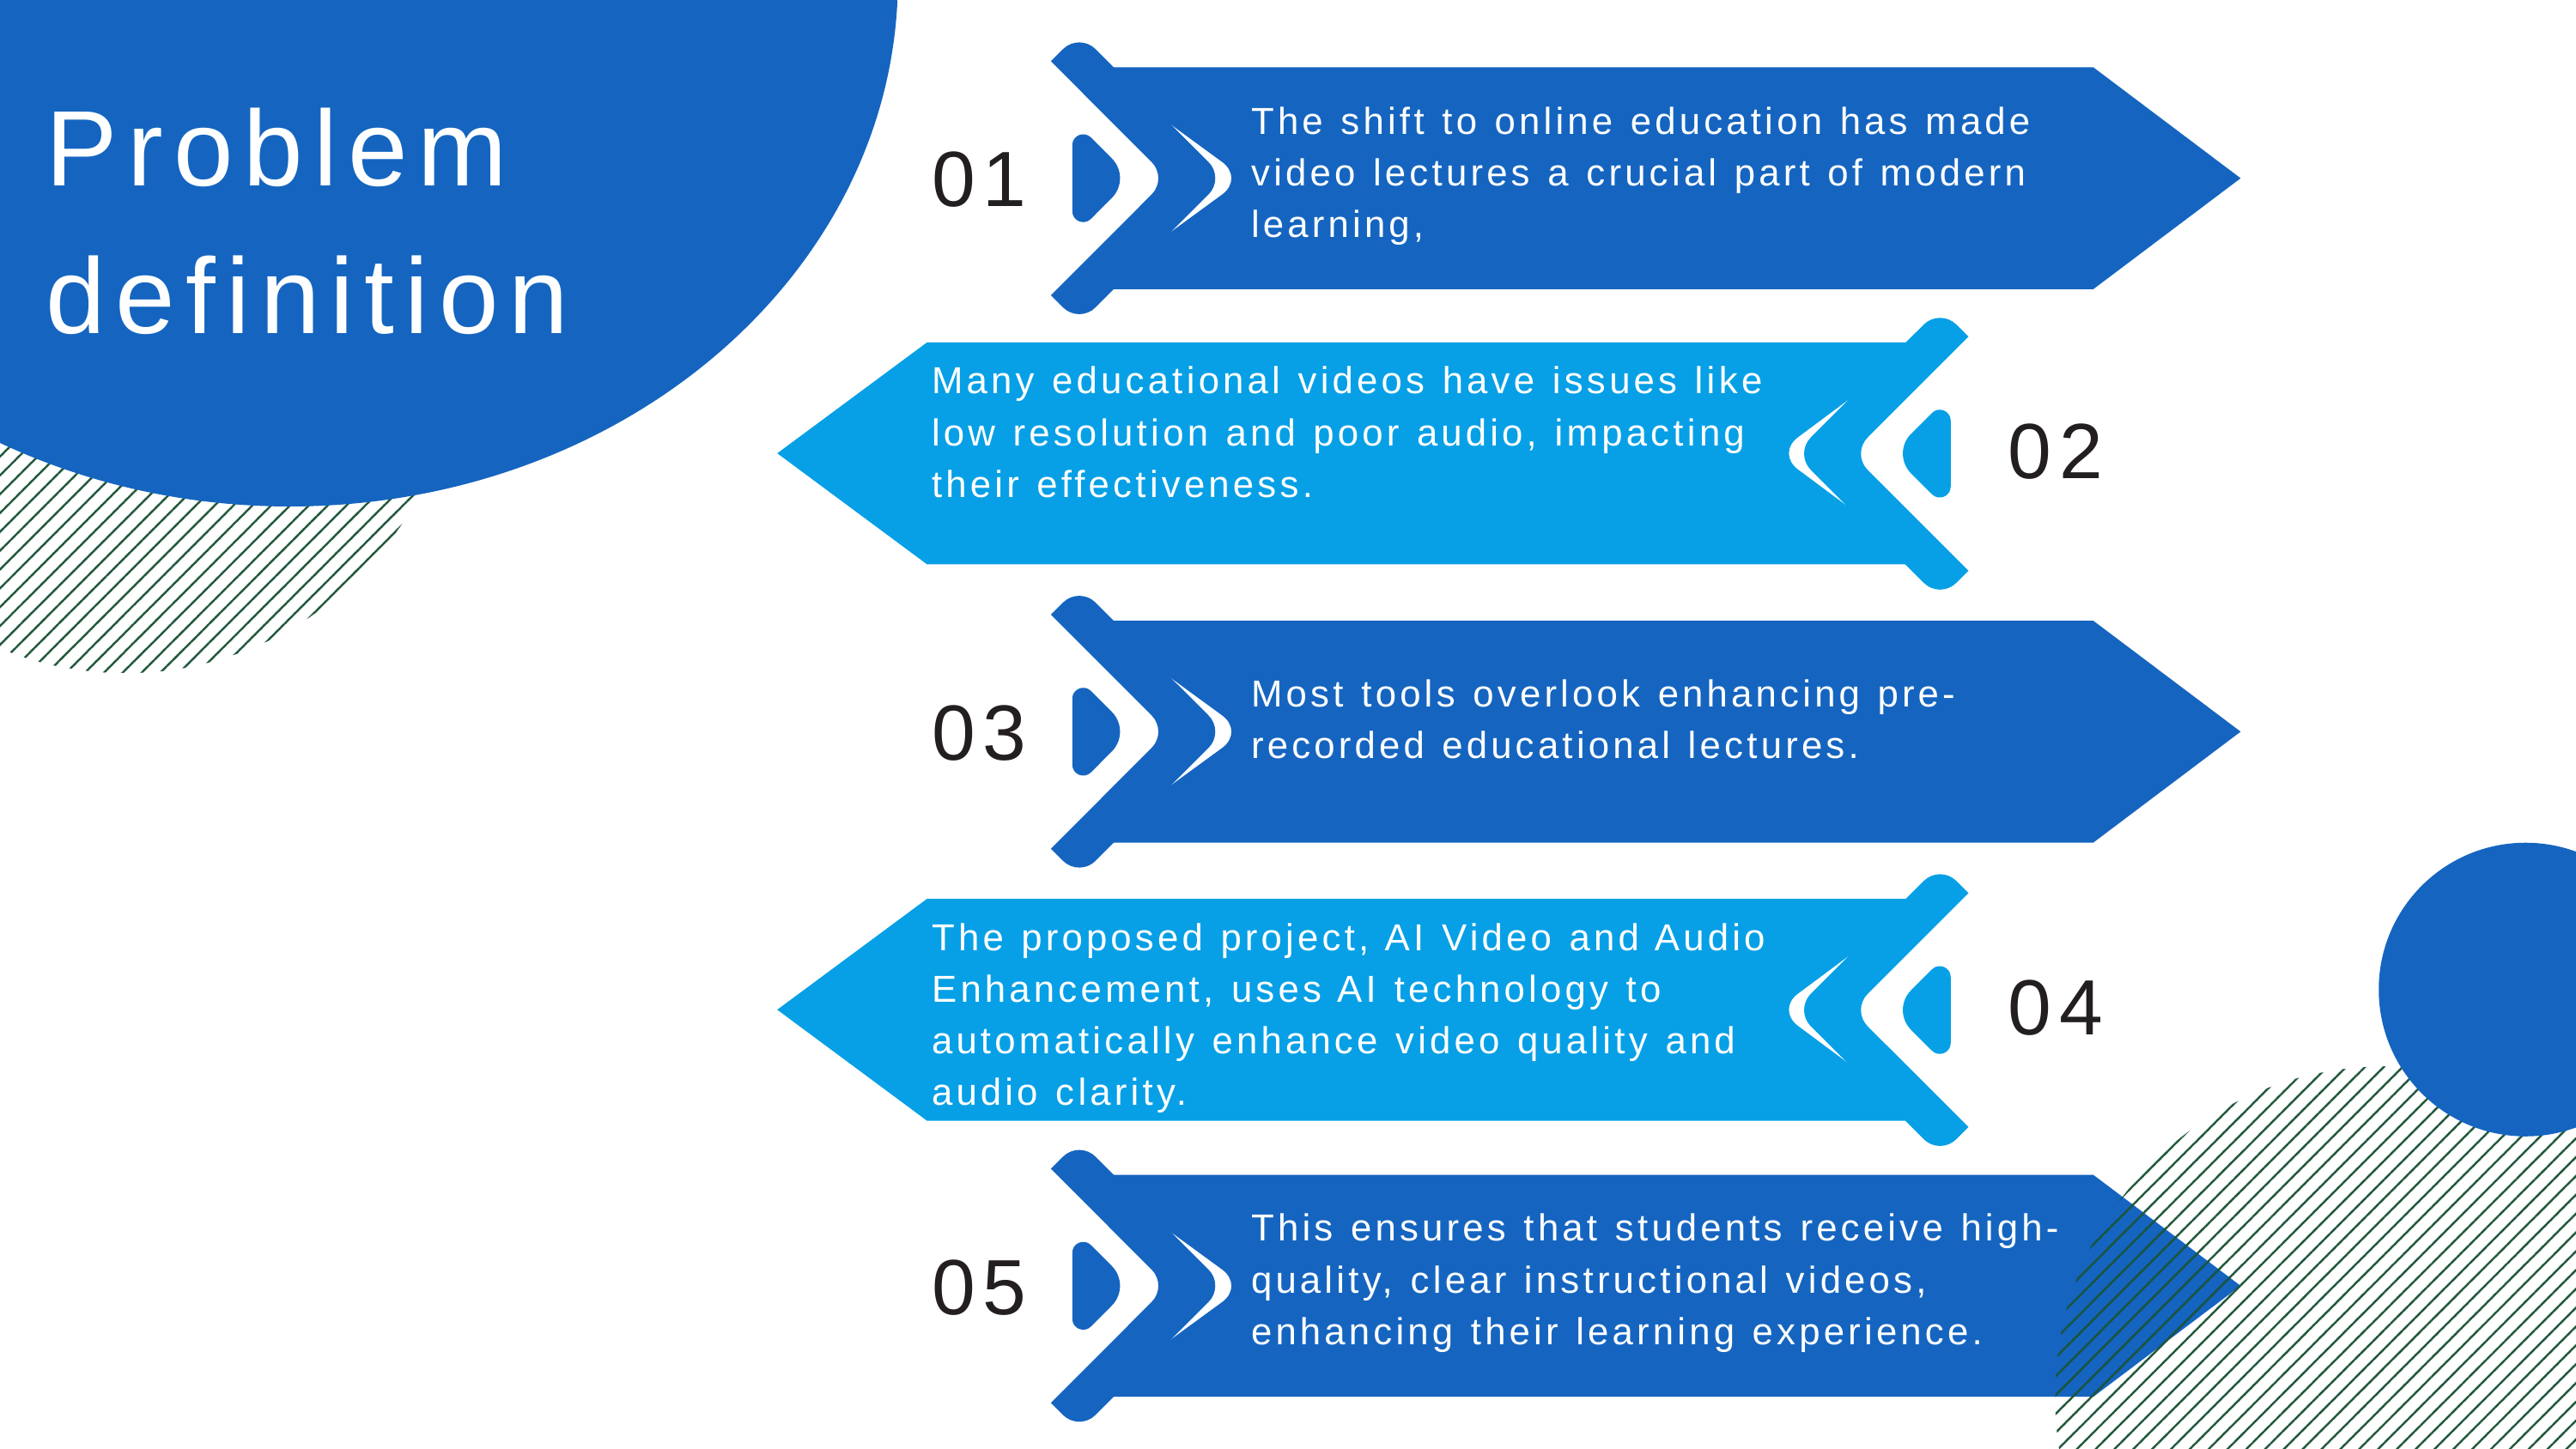

Problem definition

The shift to online education has made video lectures a crucial part of modern learning,
01

Many educational videos have issues like low resolution and poor audio, impacting their effectiveness.
02

Most tools overlook enhancing pre-recorded educational lectures.

03

The proposed project, AI Video and Audio Enhancement, uses AI technology to automatically enhance video quality and audio clarity.
04

This ensures that students receive high-quality, clear instructional videos, enhancing their learning experience.
05